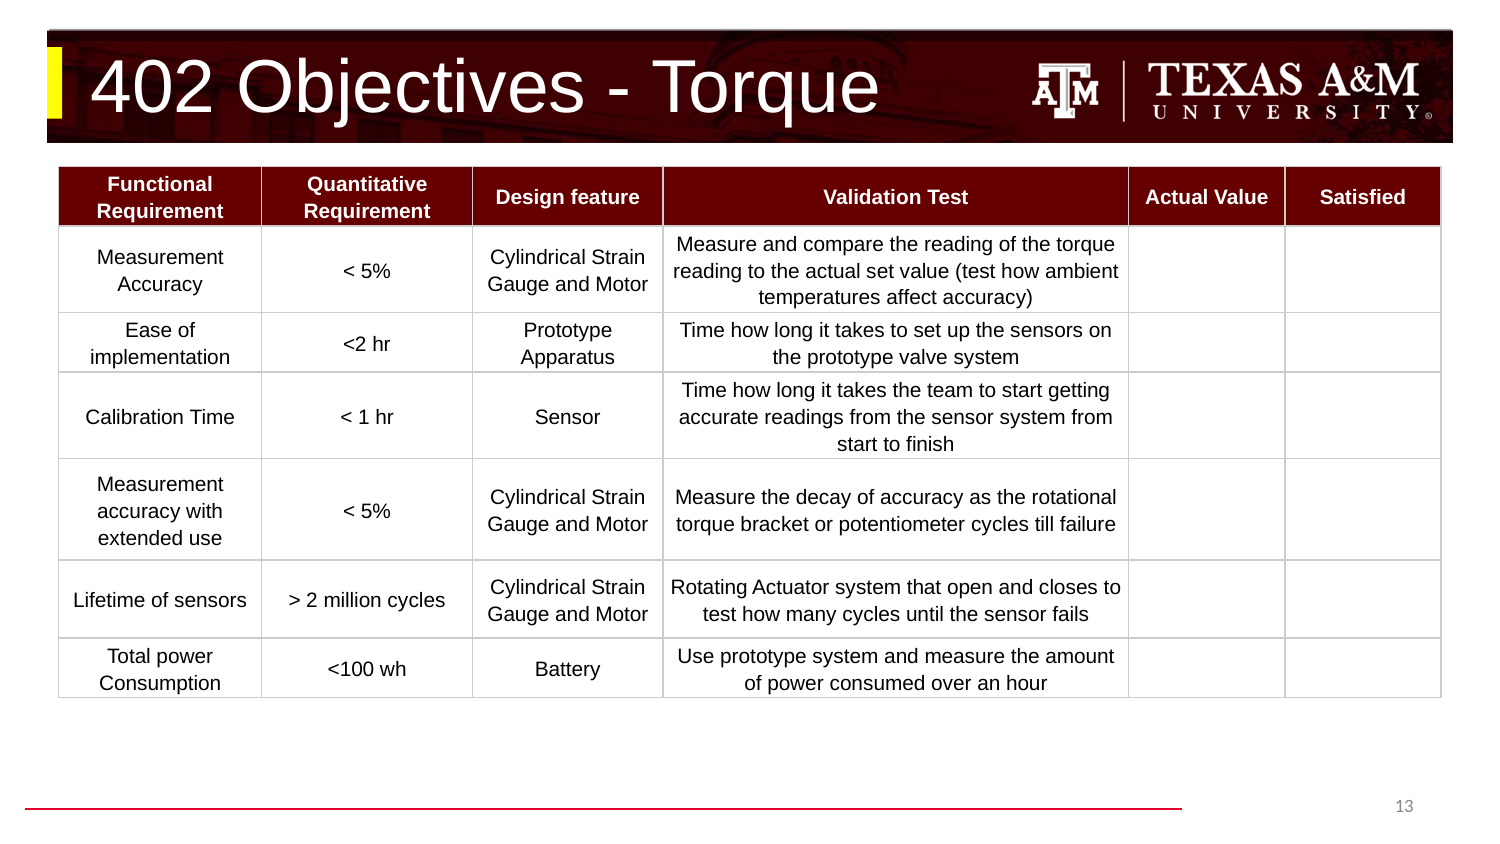

# 402 Objectives - Torque
| Functional Requirement | Quantitative Requirement | Design feature | Validation Test | Actual Value | Satisfied |
| --- | --- | --- | --- | --- | --- |
| Measurement Accuracy | < 5% | Cylindrical Strain Gauge and Motor | Measure and compare the reading of the torque reading to the actual set value (test how ambient temperatures affect accuracy) |  |  |
| Ease of implementation | <2 hr | Prototype Apparatus | Time how long it takes to set up the sensors on the prototype valve system |  |  |
| Calibration Time | < 1 hr | Sensor | Time how long it takes the team to start getting accurate readings from the sensor system from start to finish |  |  |
| Measurement accuracy with extended use | < 5% | Cylindrical Strain Gauge and Motor | Measure the decay of accuracy as the rotational torque bracket or potentiometer cycles till failure |  |  |
| Lifetime of sensors | > 2 million cycles | Cylindrical Strain Gauge and Motor | Rotating Actuator system that open and closes to test how many cycles until the sensor fails |  |  |
| Total power Consumption | <100 wh | Battery | Use prototype system and measure the amount of power consumed over an hour |  |  |
13